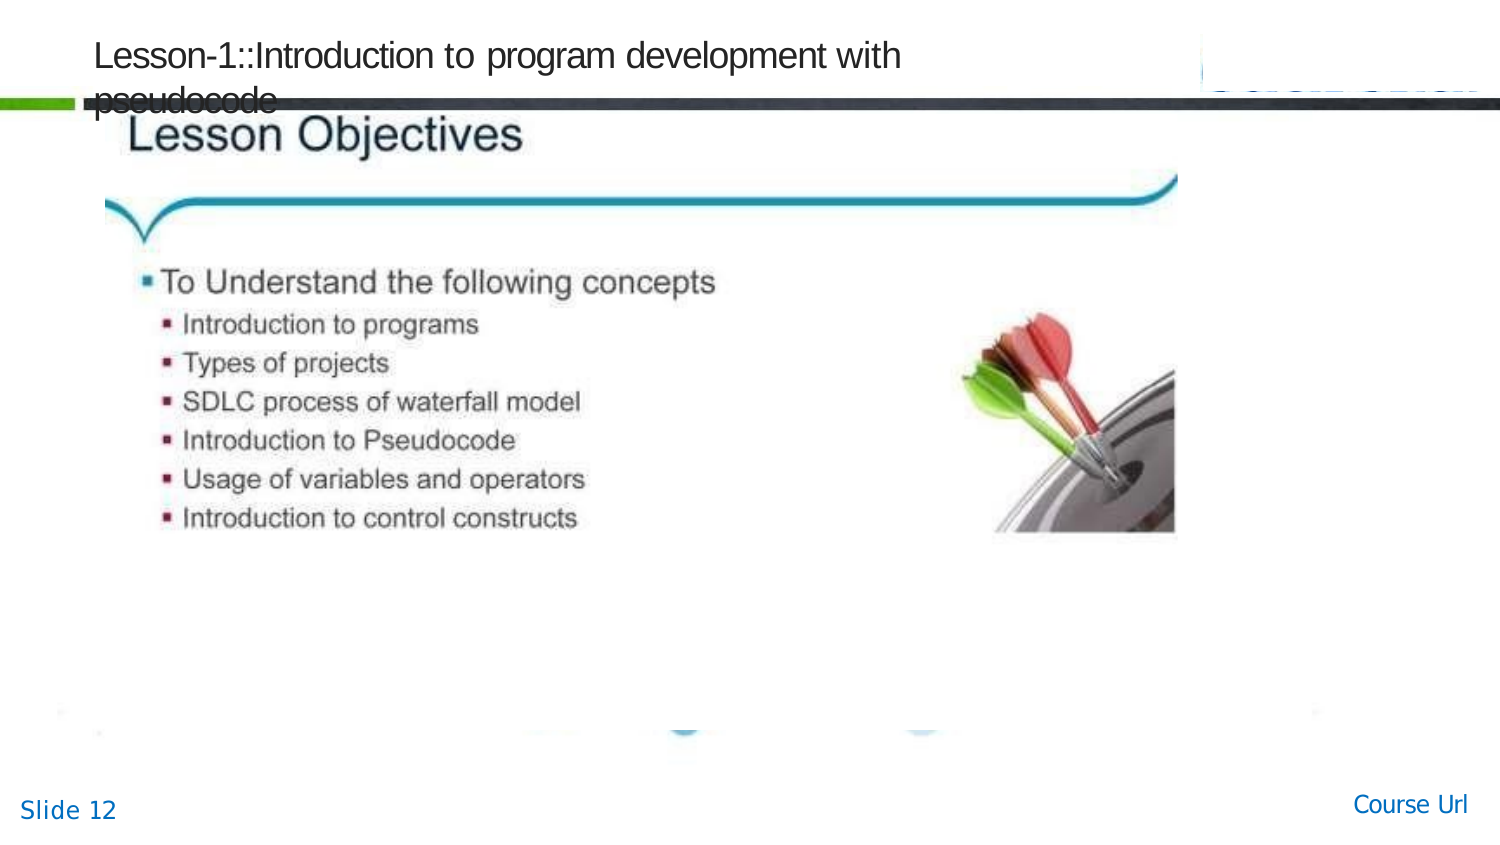

Lesson-1::Introduction to program development with pseudocode

Q u est io n s

Course Url
Slide 12